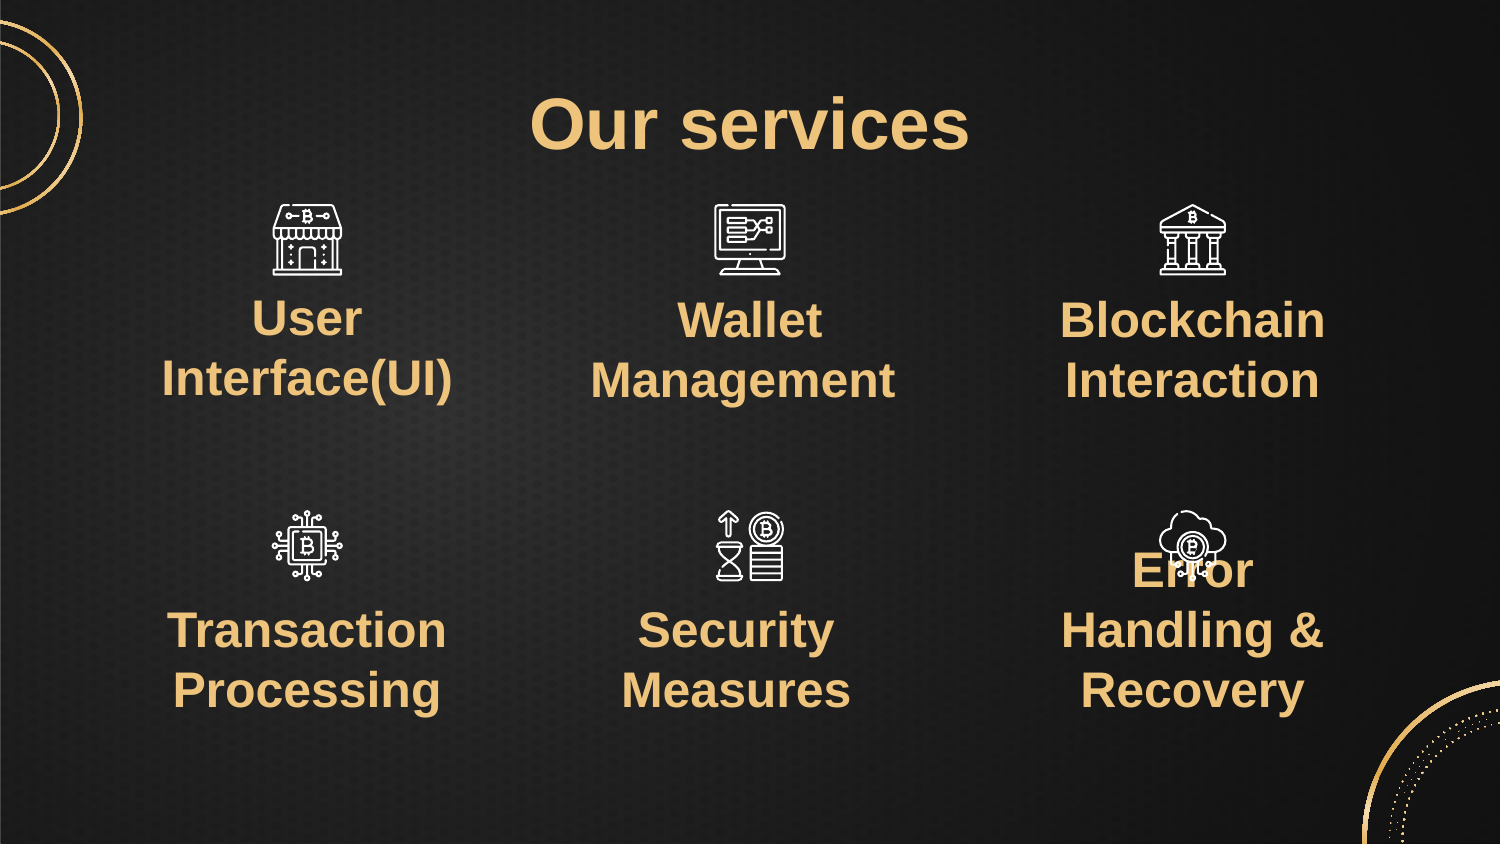

Our services

# User Interface(UI)
Wallet Management
Blockchain Interaction

Security Measures
Transaction Processing
Error Handling & Recovery